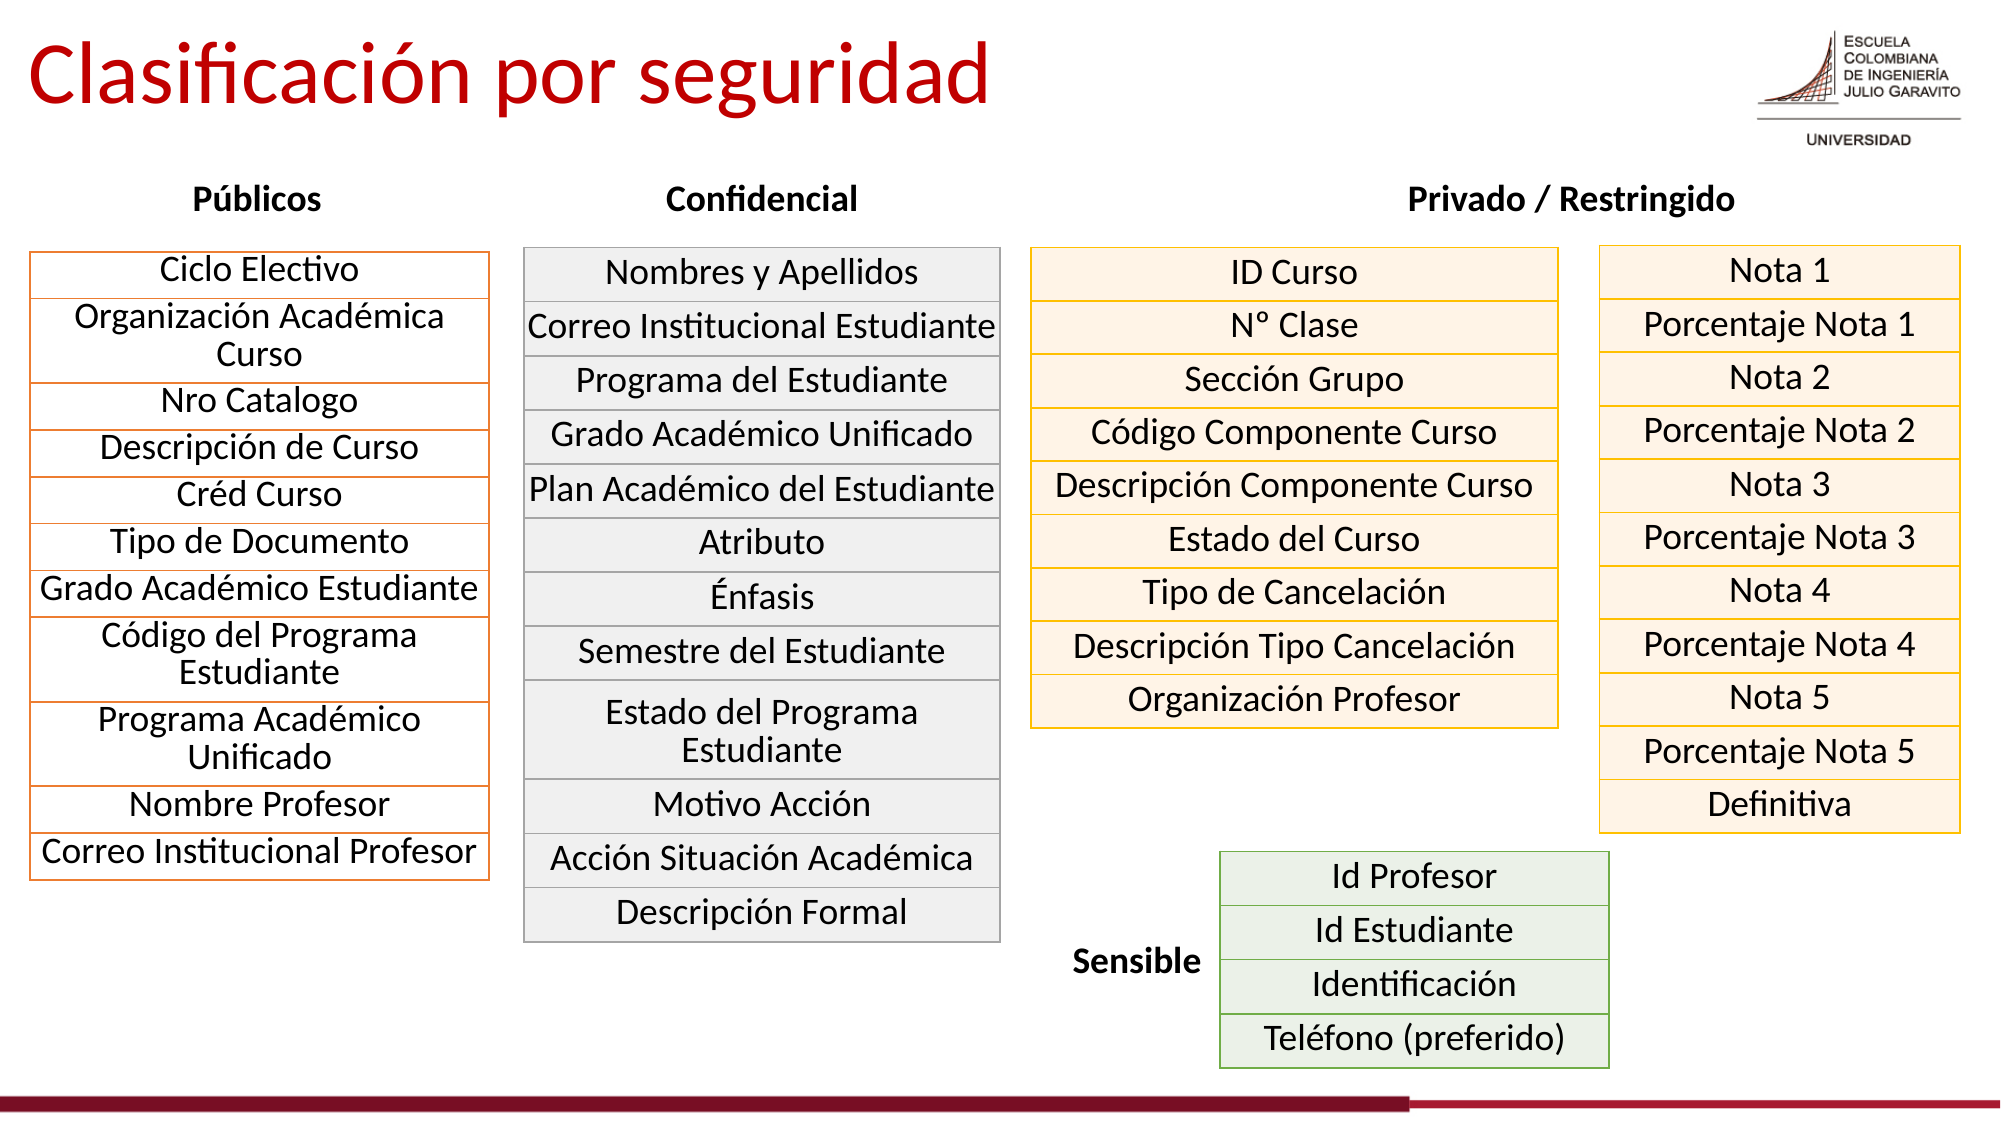

# Clasificación por seguridad
Privado / Restringido
Públicos
Confidencial
| Nota 1 |
| --- |
| Porcentaje Nota 1 |
| Nota 2 |
| Porcentaje Nota 2 |
| Nota 3 |
| Porcentaje Nota 3 |
| Nota 4 |
| Porcentaje Nota 4 |
| Nota 5 |
| Porcentaje Nota 5 |
| Definitiva |
| Nombres y Apellidos |
| --- |
| Correo Institucional Estudiante |
| Programa del Estudiante |
| Grado Académico Unificado |
| Plan Académico del Estudiante |
| Atributo |
| Énfasis |
| Semestre del Estudiante |
| Estado del Programa Estudiante |
| Motivo Acción |
| Acción Situación Académica |
| Descripción Formal |
| ID Curso |
| --- |
| Nº Clase |
| Sección Grupo |
| Código Componente Curso |
| Descripción Componente Curso |
| Estado del Curso |
| Tipo de Cancelación |
| Descripción Tipo Cancelación |
| Organización Profesor |
| Ciclo Electivo |
| --- |
| Organización Académica Curso |
| Nro Catalogo |
| Descripción de Curso |
| Créd Curso |
| Tipo de Documento |
| Grado Académico Estudiante |
| Código del Programa Estudiante |
| Programa Académico Unificado |
| Nombre Profesor |
| Correo Institucional Profesor |
| Id Profesor |
| --- |
| Id Estudiante |
| Identificación |
| Teléfono (preferido) |
Sensible